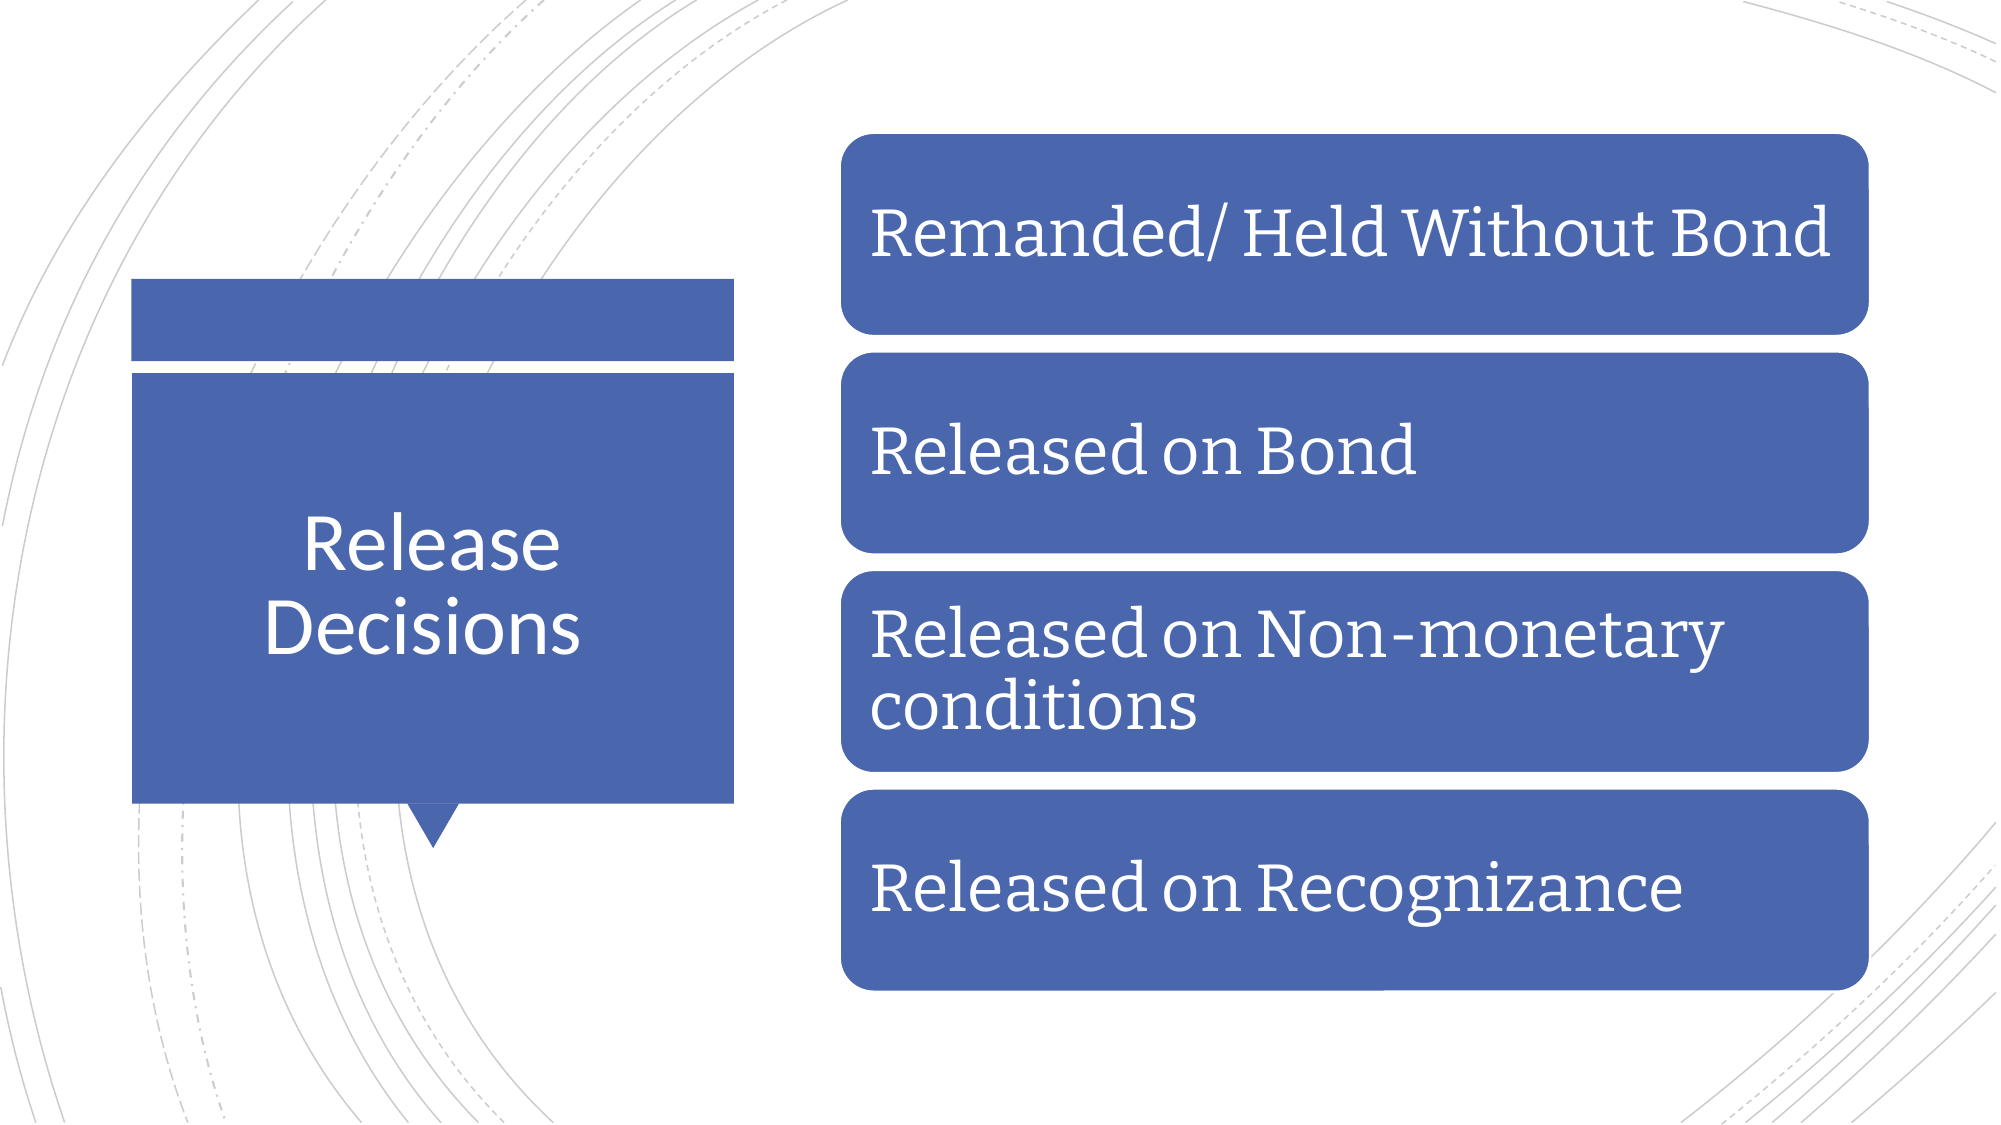

Remanded/ Held Without Bond

Released on Bond

Released on Non-monetary conditions

Released on Recognizance
# Release Decisions